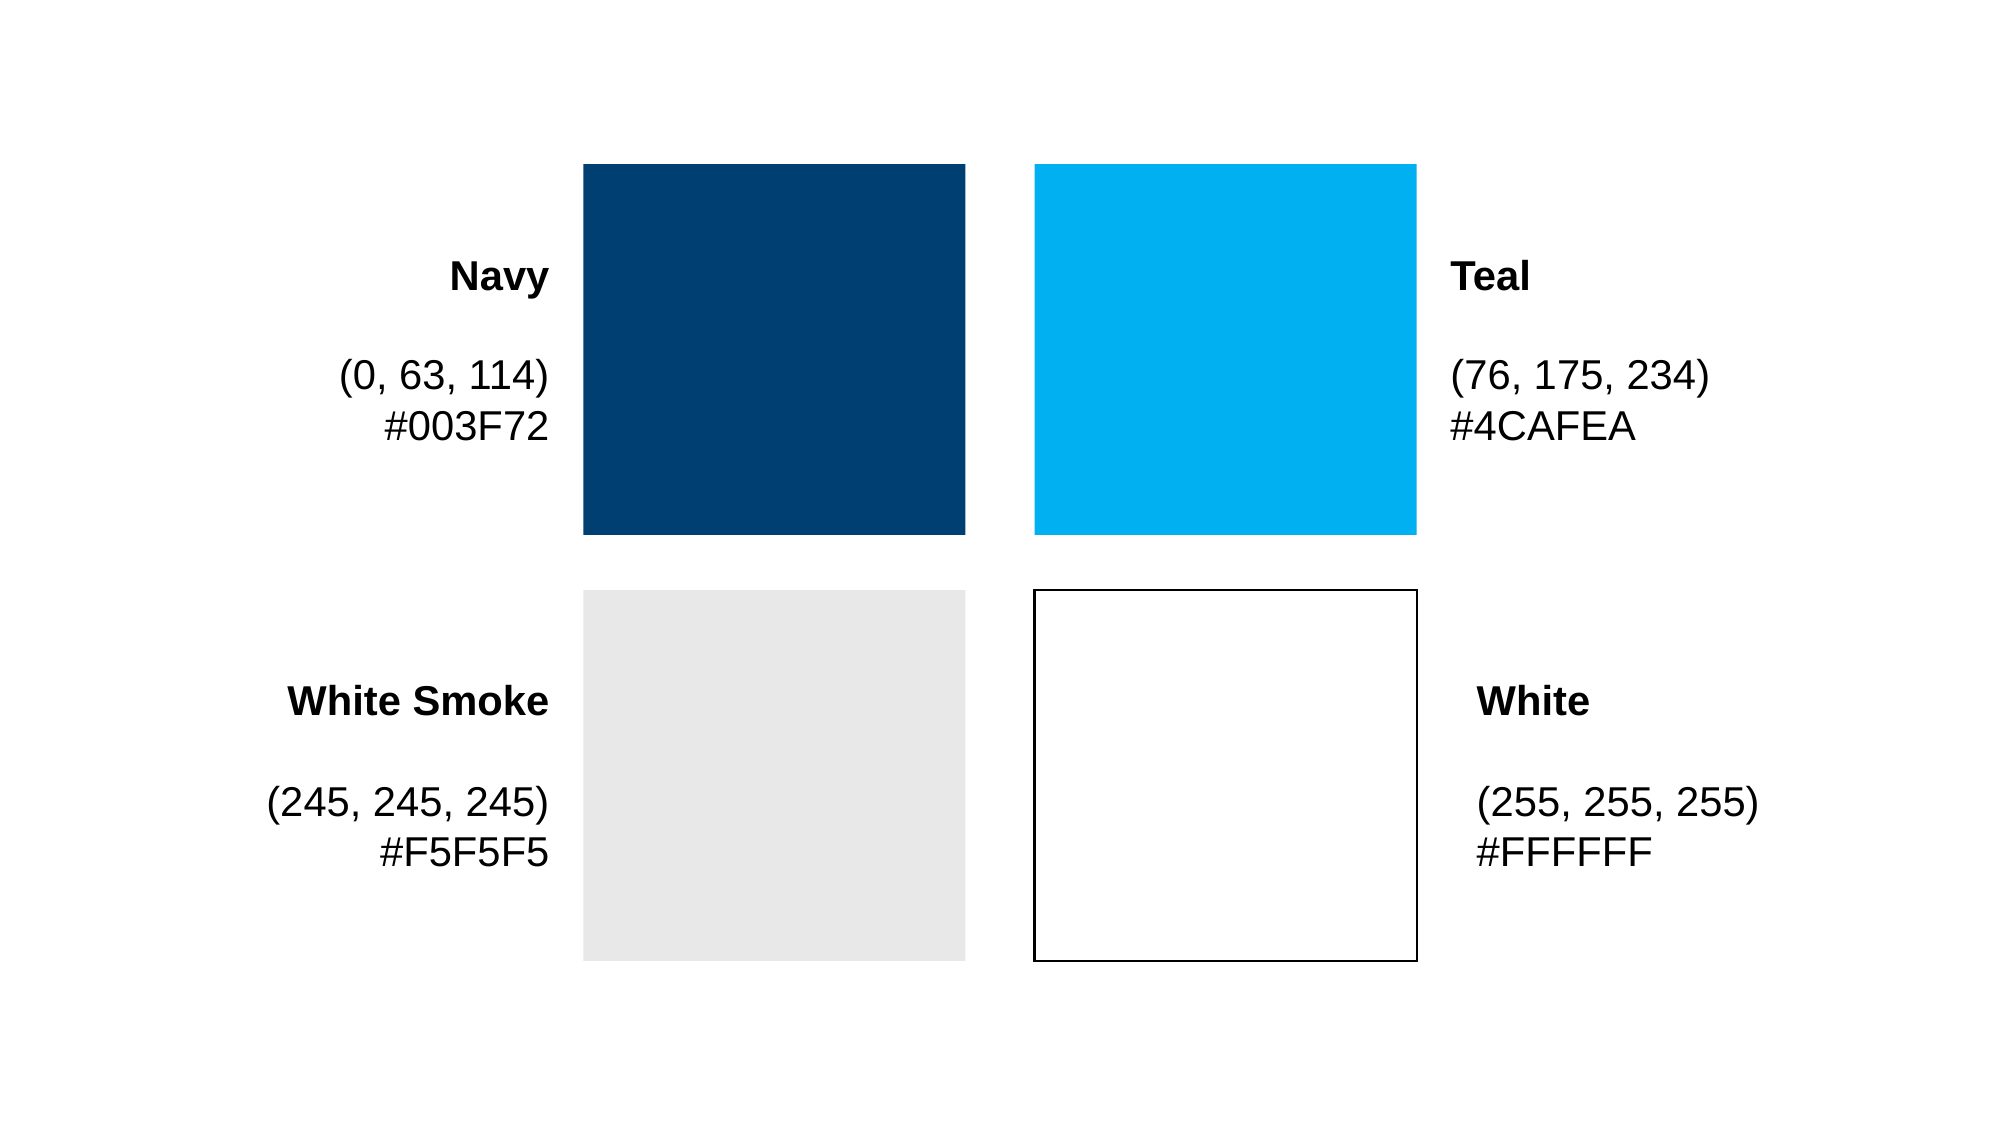

Navy

(0, 63, 114)
#003F72
Teal

(76, 175, 234)
#4CAFEA
White

(255, 255, 255)
#FFFFFF
White Smoke

(245, 245, 245)
#F5F5F5